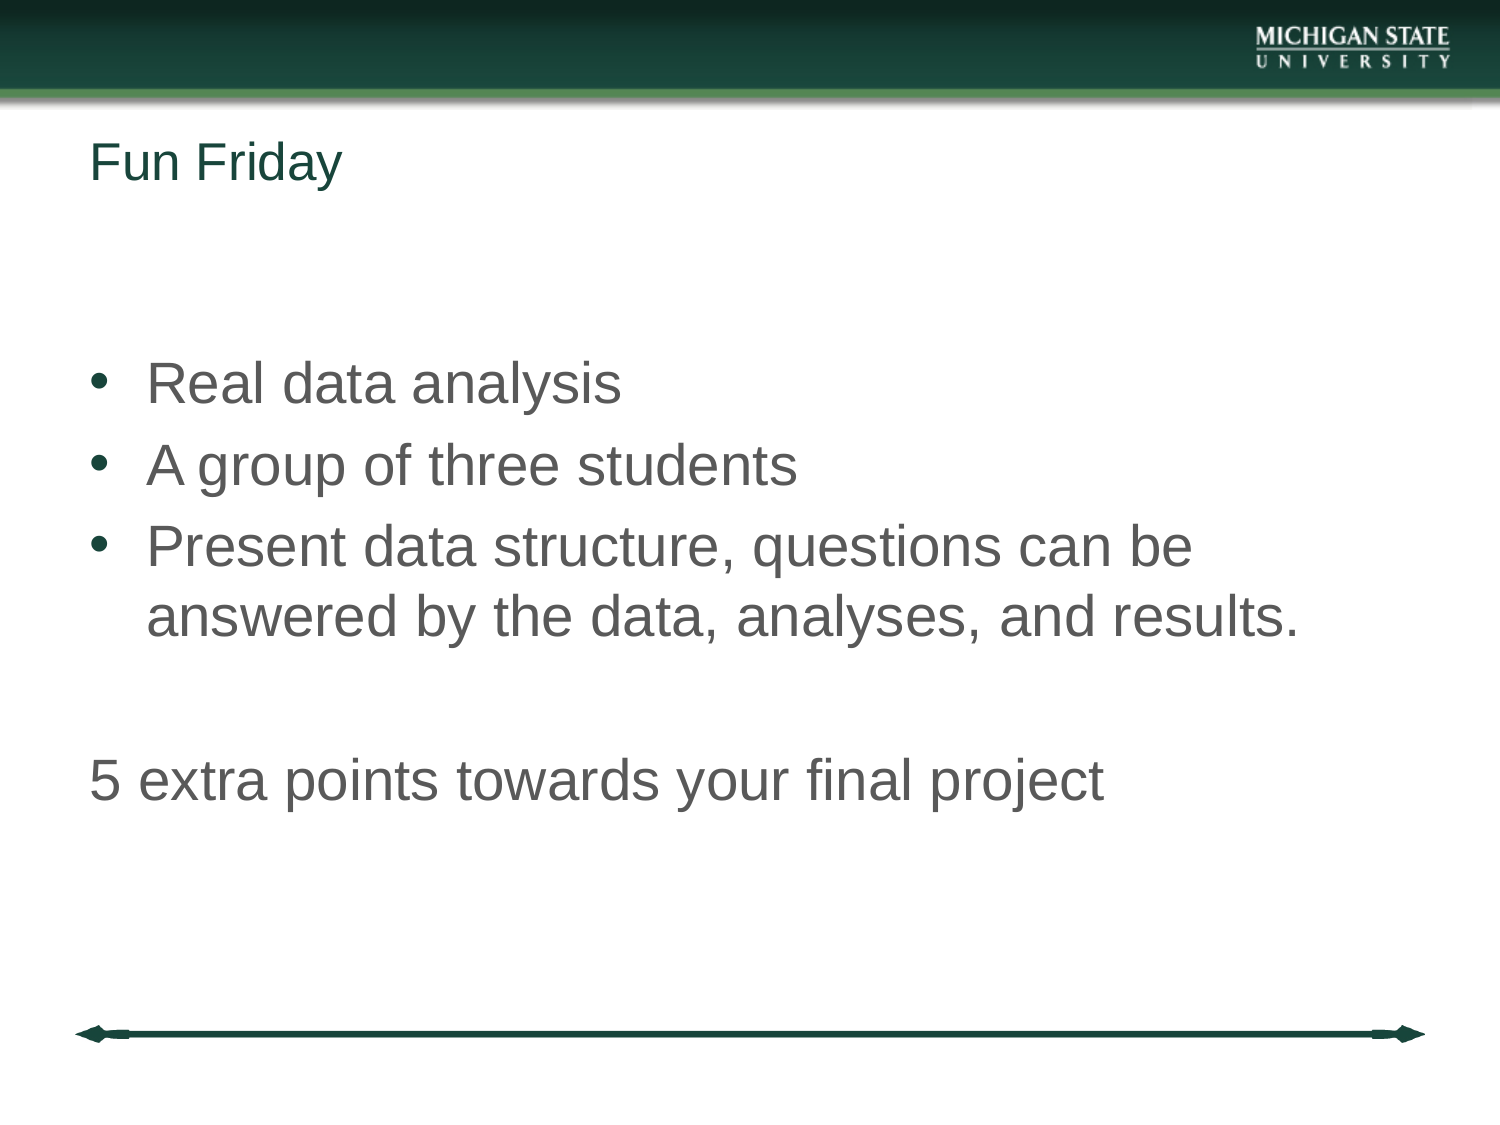

# Fun Friday
Real data analysis
A group of three students
Present data structure, questions can be answered by the data, analyses, and results.

5 extra points towards your final project